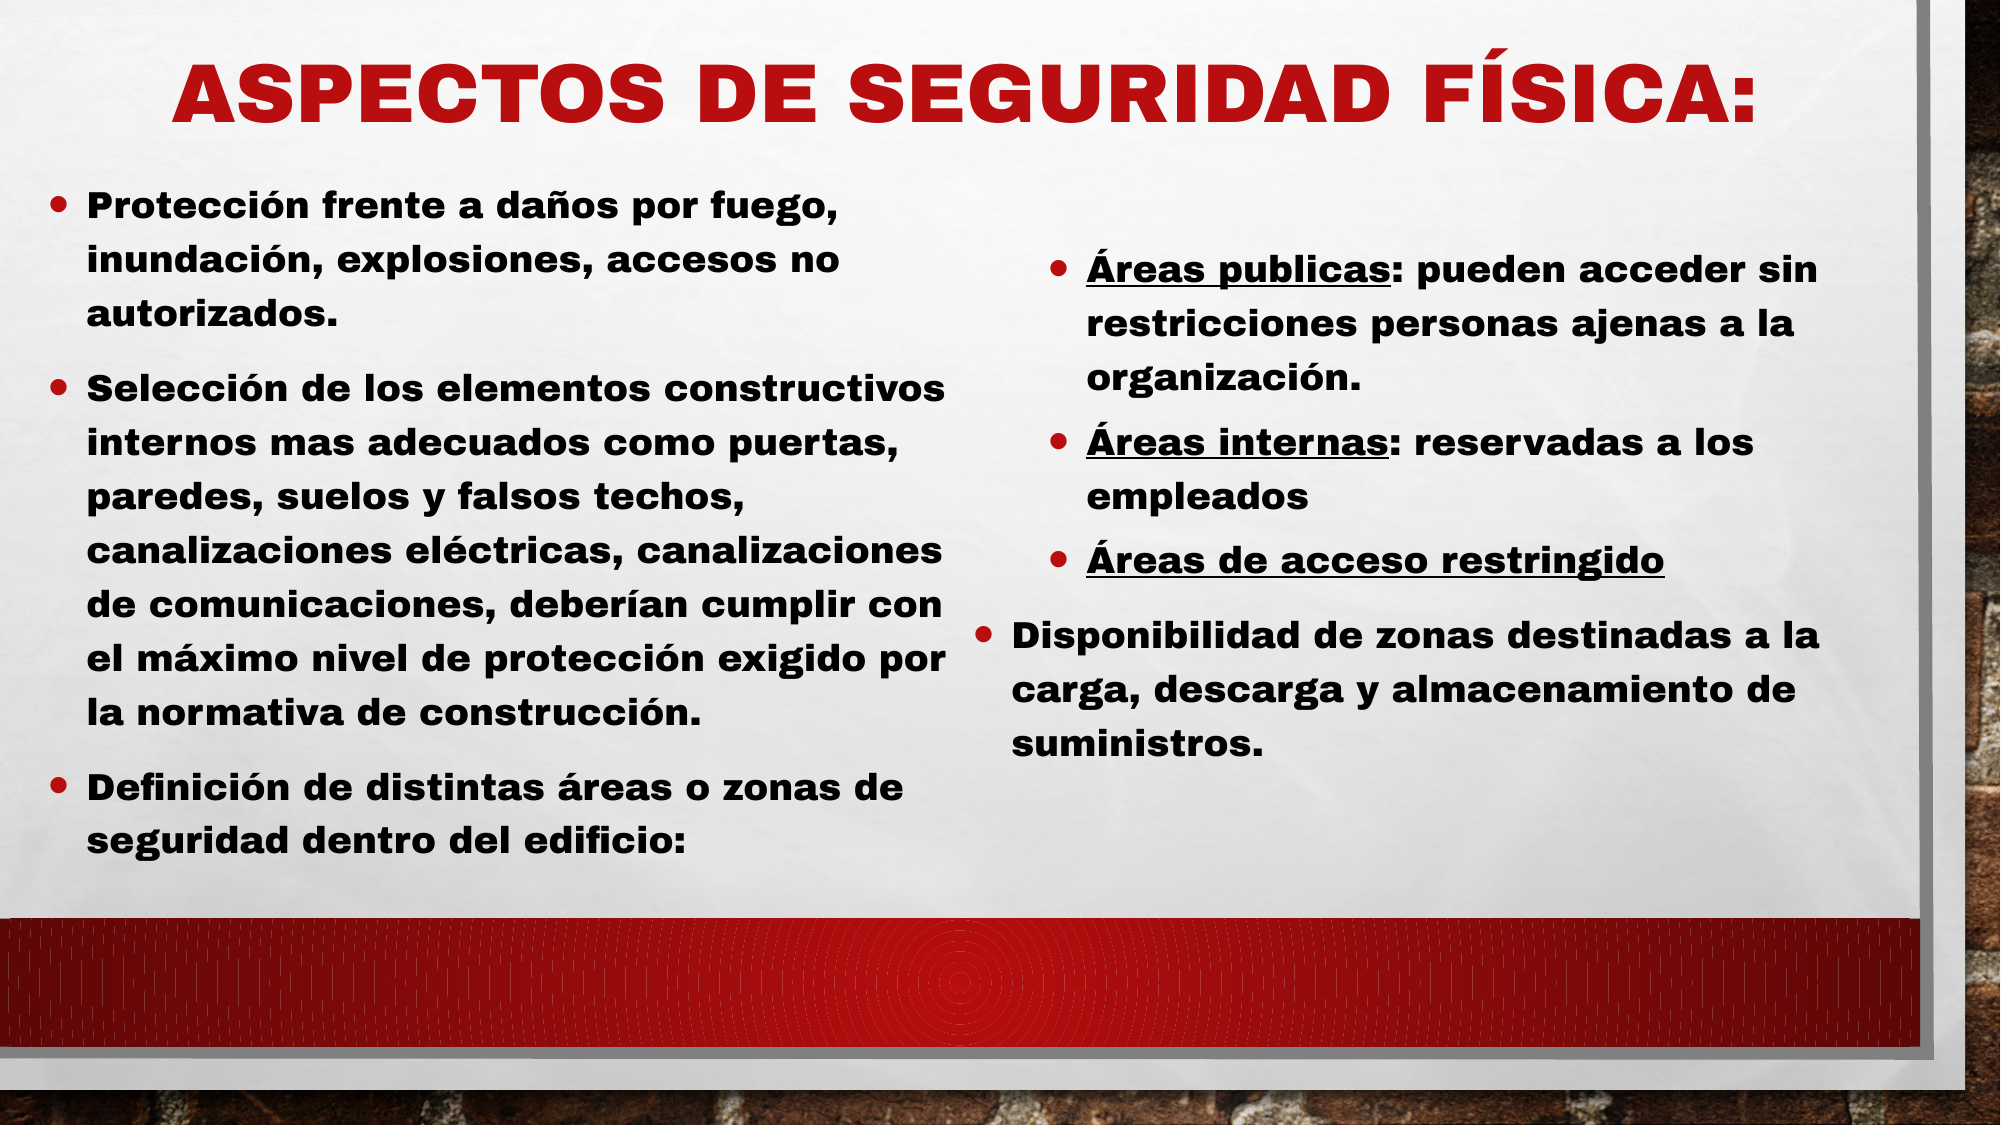

# Aspectos de seguridad física:
Protección frente a daños por fuego, inundación, explosiones, accesos no autorizados.
Selección de los elementos constructivos internos mas adecuados como puertas, paredes, suelos y falsos techos, canalizaciones eléctricas, canalizaciones de comunicaciones, deberían cumplir con el máximo nivel de protección exigido por la normativa de construcción.
Definición de distintas áreas o zonas de seguridad dentro del edificio:

Áreas publicas: pueden acceder sin restricciones personas ajenas a la organización.
Áreas internas: reservadas a los empleados
Áreas de acceso restringido
Disponibilidad de zonas destinadas a la carga, descarga y almacenamiento de suministros.